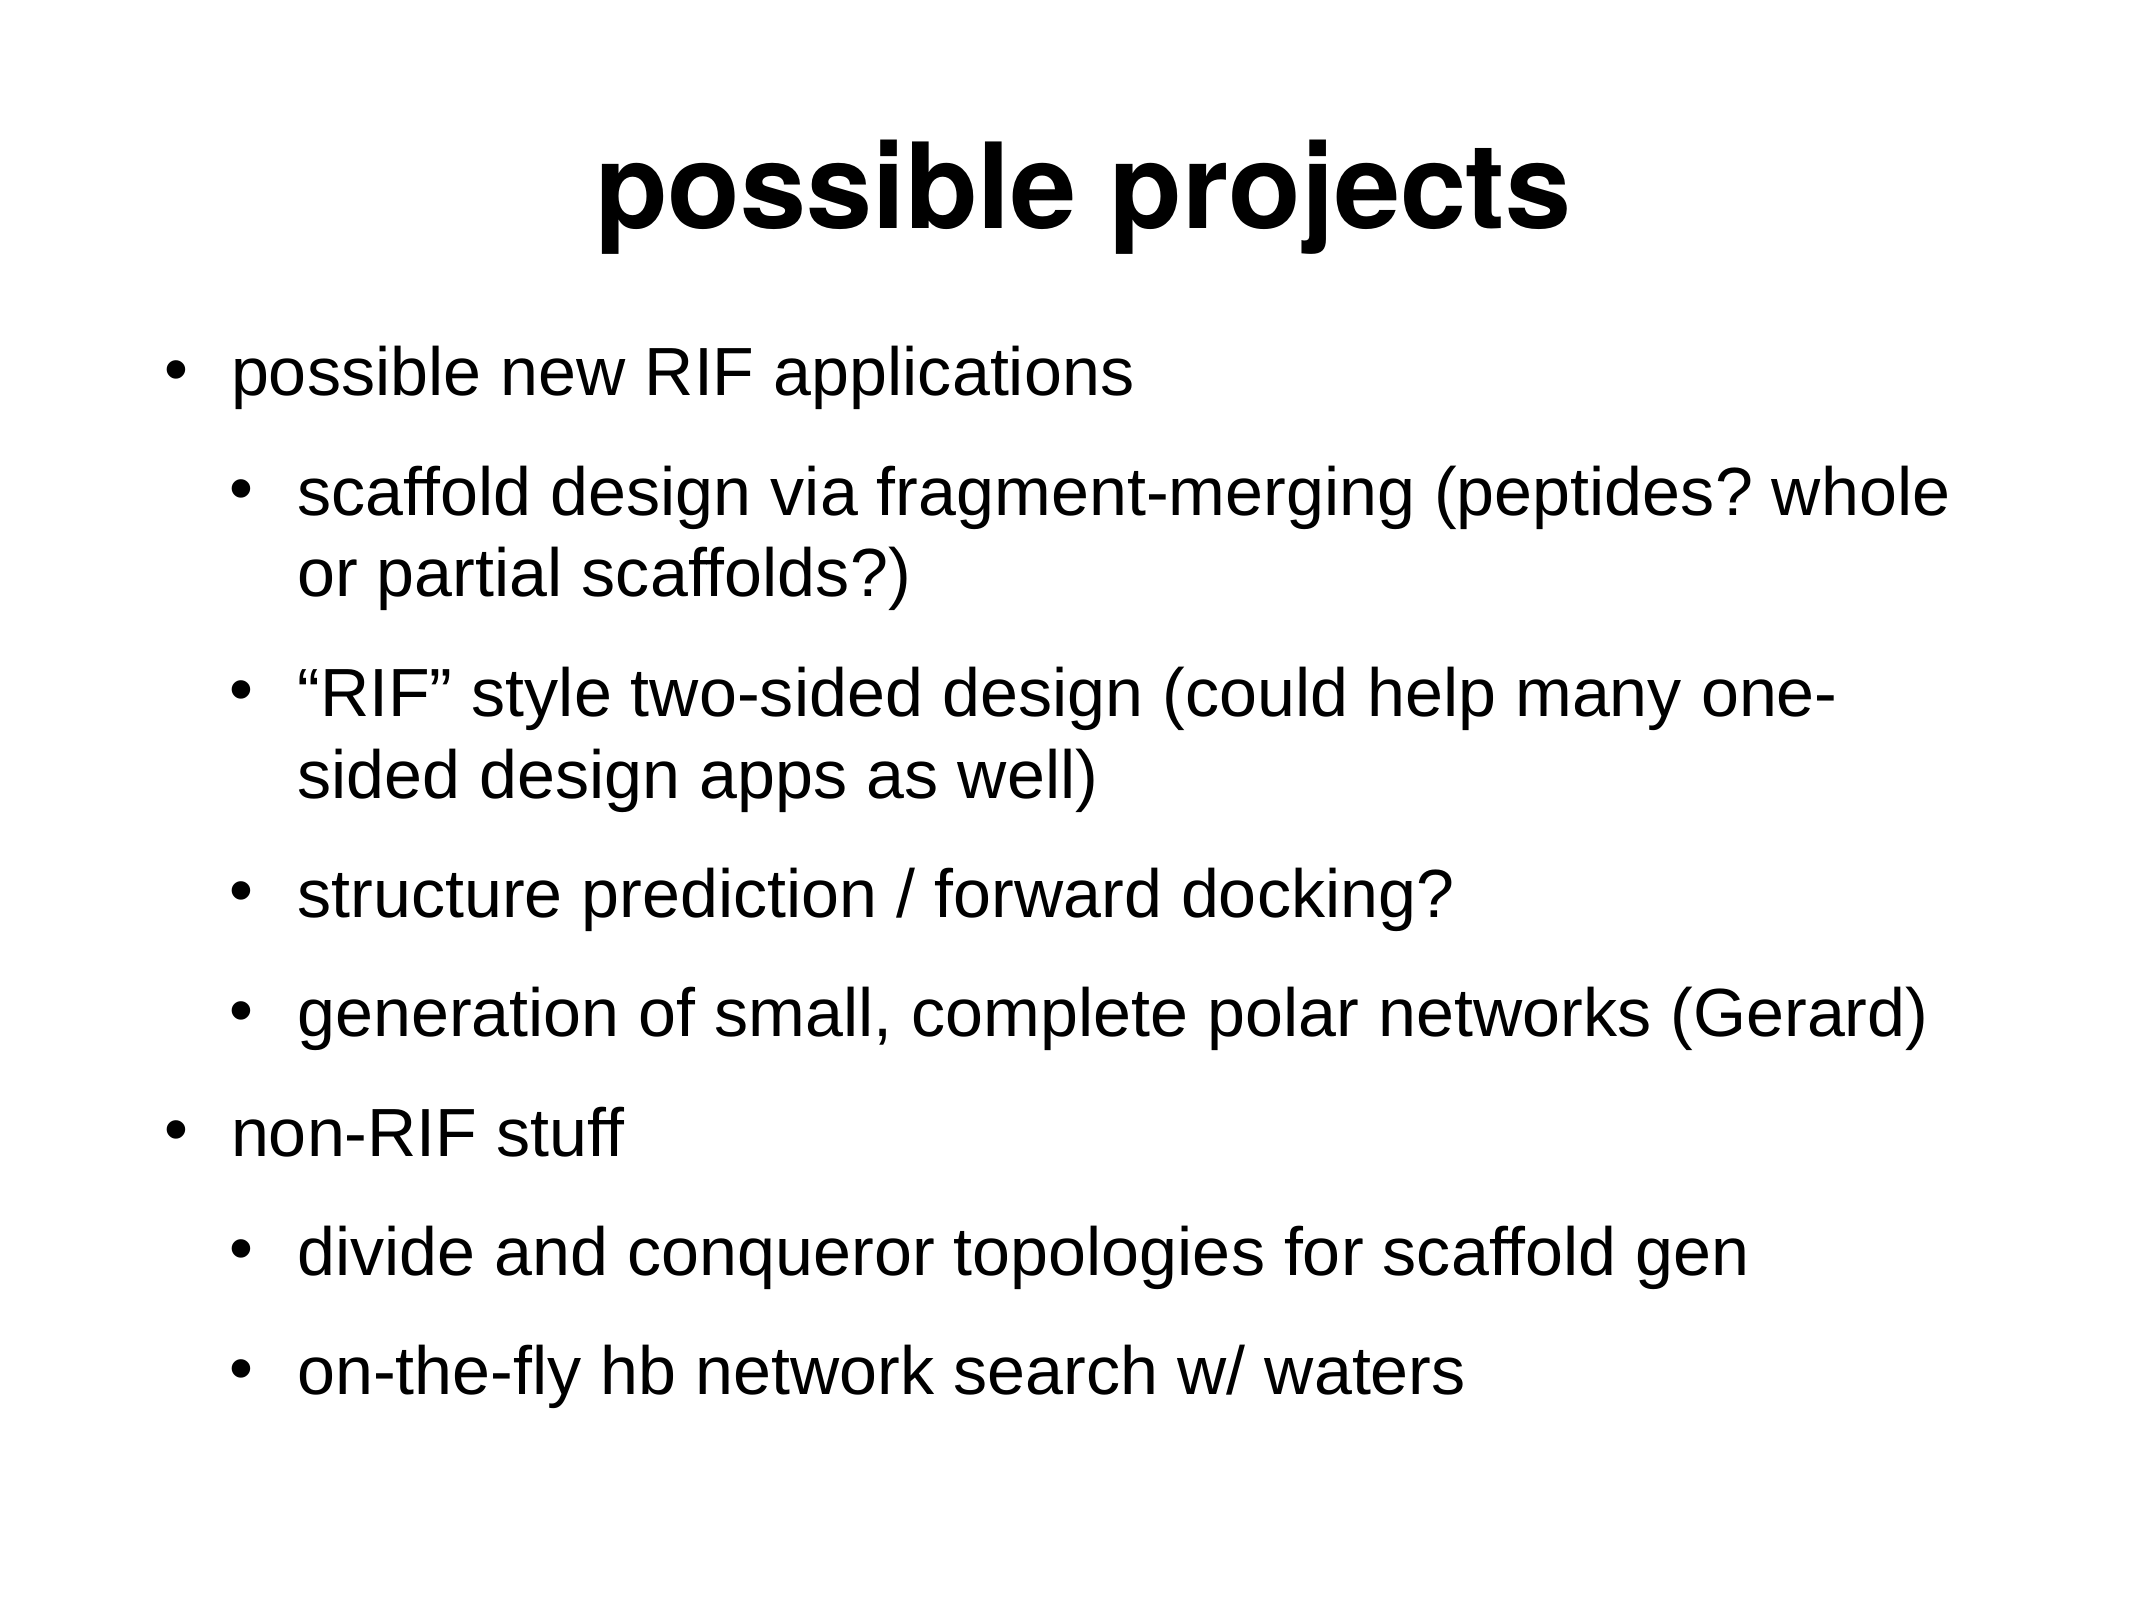

# possible projects
possible new RIF applications
scaffold design via fragment-merging (peptides? whole or partial scaffolds?)
“RIF” style two-sided design (could help many one-sided design apps as well)
structure prediction / forward docking?
generation of small, complete polar networks (Gerard)
non-RIF stuff
divide and conqueror topologies for scaffold gen
on-the-fly hb network search w/ waters